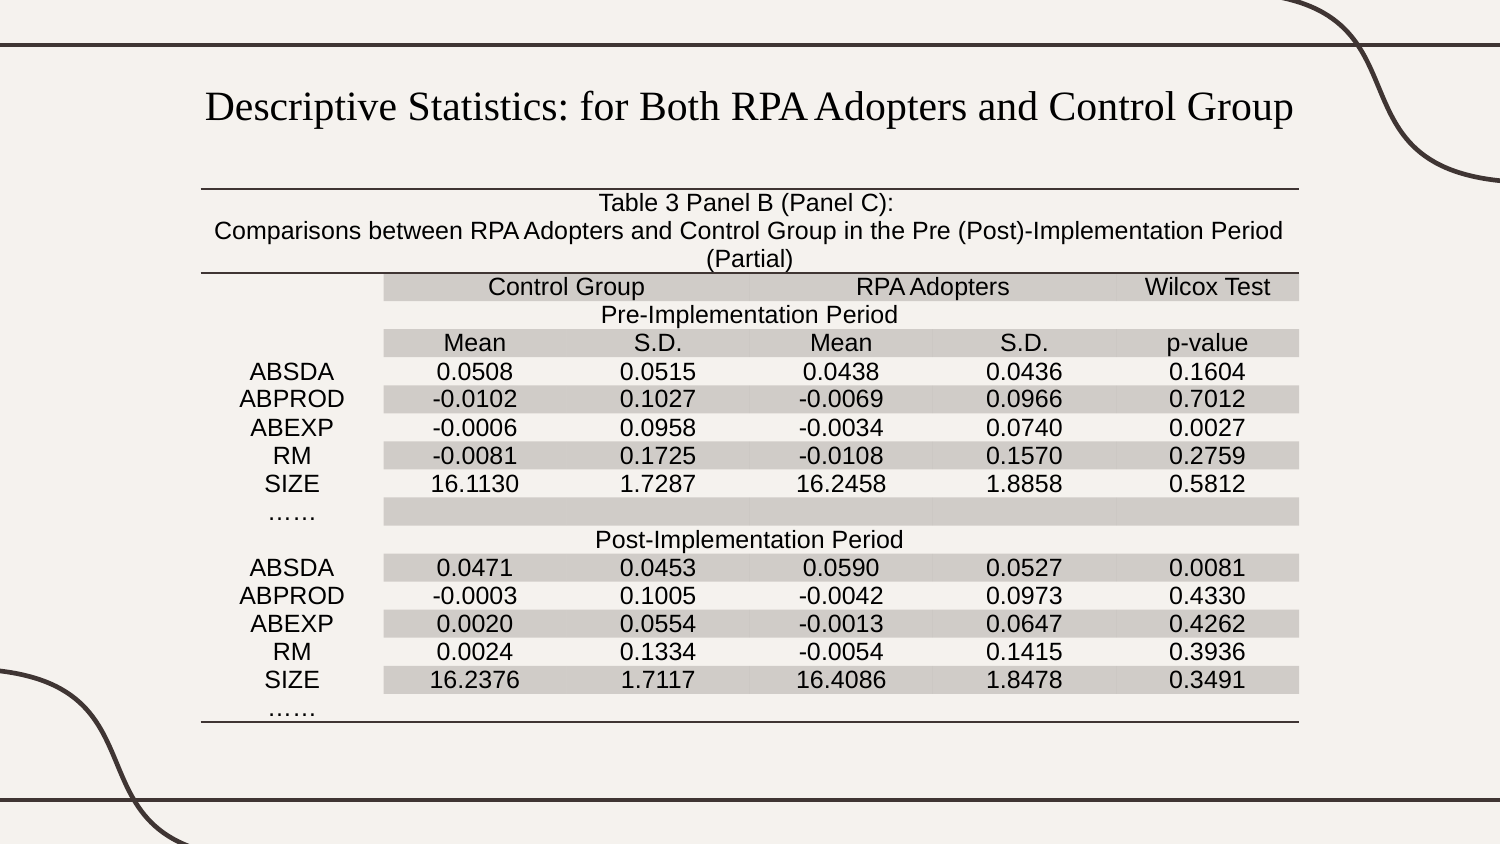

# Descriptive Statistics: for Both RPA Adopters and Control Group
| Table 3 Panel B (Panel C): Comparisons between RPA Adopters and Control Group in the Pre (Post)-Implementation Period (Partial) |  |  |  |  |  |
| --- | --- | --- | --- | --- | --- |
|  | Control Group |  | RPA Adopters |  | Wilcox Test |
| Pre-Implementation Period |  |  |  |  |  |
|  | Mean | S.D. | Mean | S.D. | p-value |
| ABSDA | 0.0508 | 0.0515 | 0.0438 | 0.0436 | 0.1604 |
| ABPROD | -0.0102 | 0.1027 | -0.0069 | 0.0966 | 0.7012 |
| ABEXP | -0.0006 | 0.0958 | -0.0034 | 0.0740 | 0.0027 |
| RM | -0.0081 | 0.1725 | -0.0108 | 0.1570 | 0.2759 |
| SIZE | 16.1130 | 1.7287 | 16.2458 | 1.8858 | 0.5812 |
| …… |  |  |  |  |  |
| Post-Implementation Period |  |  |  |  |  |
| ABSDA | 0.0471 | 0.0453 | 0.0590 | 0.0527 | 0.0081 |
| ABPROD | -0.0003 | 0.1005 | -0.0042 | 0.0973 | 0.4330 |
| ABEXP | 0.0020 | 0.0554 | -0.0013 | 0.0647 | 0.4262 |
| RM | 0.0024 | 0.1334 | -0.0054 | 0.1415 | 0.3936 |
| SIZE | 16.2376 | 1.7117 | 16.4086 | 1.8478 | 0.3491 |
| …… |  |  |  |  |  |